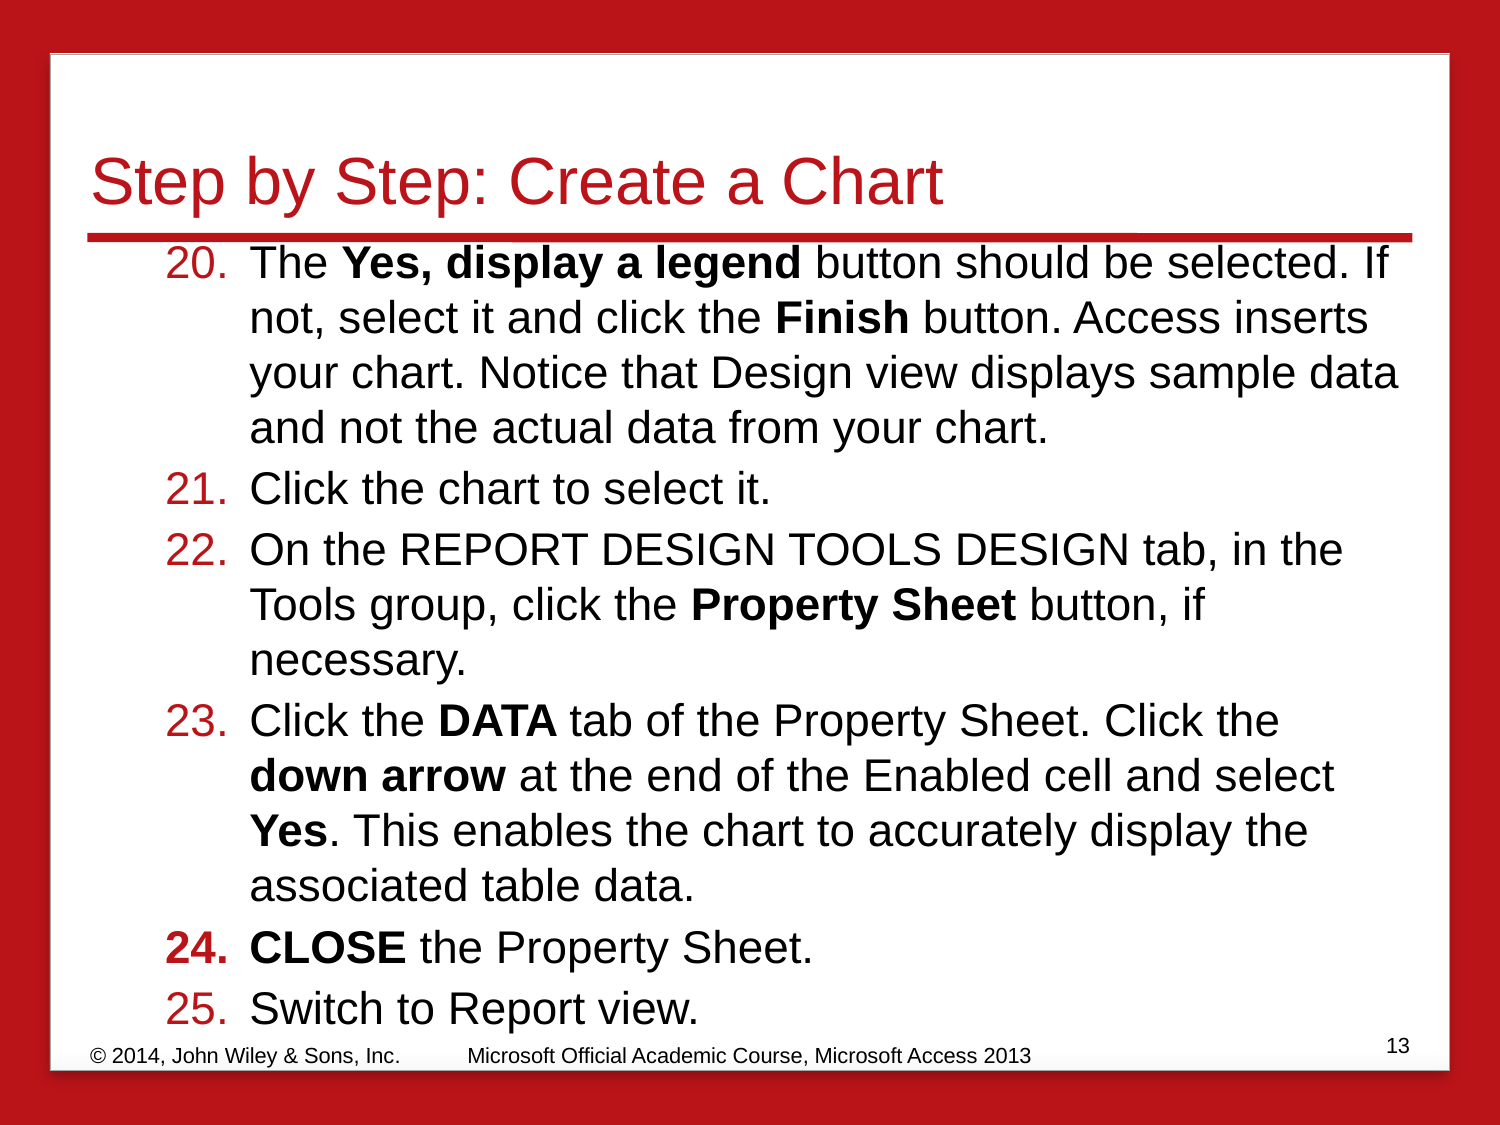

# Step by Step: Create a Chart
The Yes, display a legend button should be selected. If not, select it and click the Finish button. Access inserts your chart. Notice that Design view displays sample data and not the actual data from your chart.
Click the chart to select it.
On the REPORT DESIGN TOOLS DESIGN tab, in the Tools group, click the Property Sheet button, if necessary.
Click the DATA tab of the Property Sheet. Click the down arrow at the end of the Enabled cell and select Yes. This enables the chart to accurately display the associated table data.
CLOSE the Property Sheet.
Switch to Report view.
13
© 2014, John Wiley & Sons, Inc.
Microsoft Official Academic Course, Microsoft Access 2013